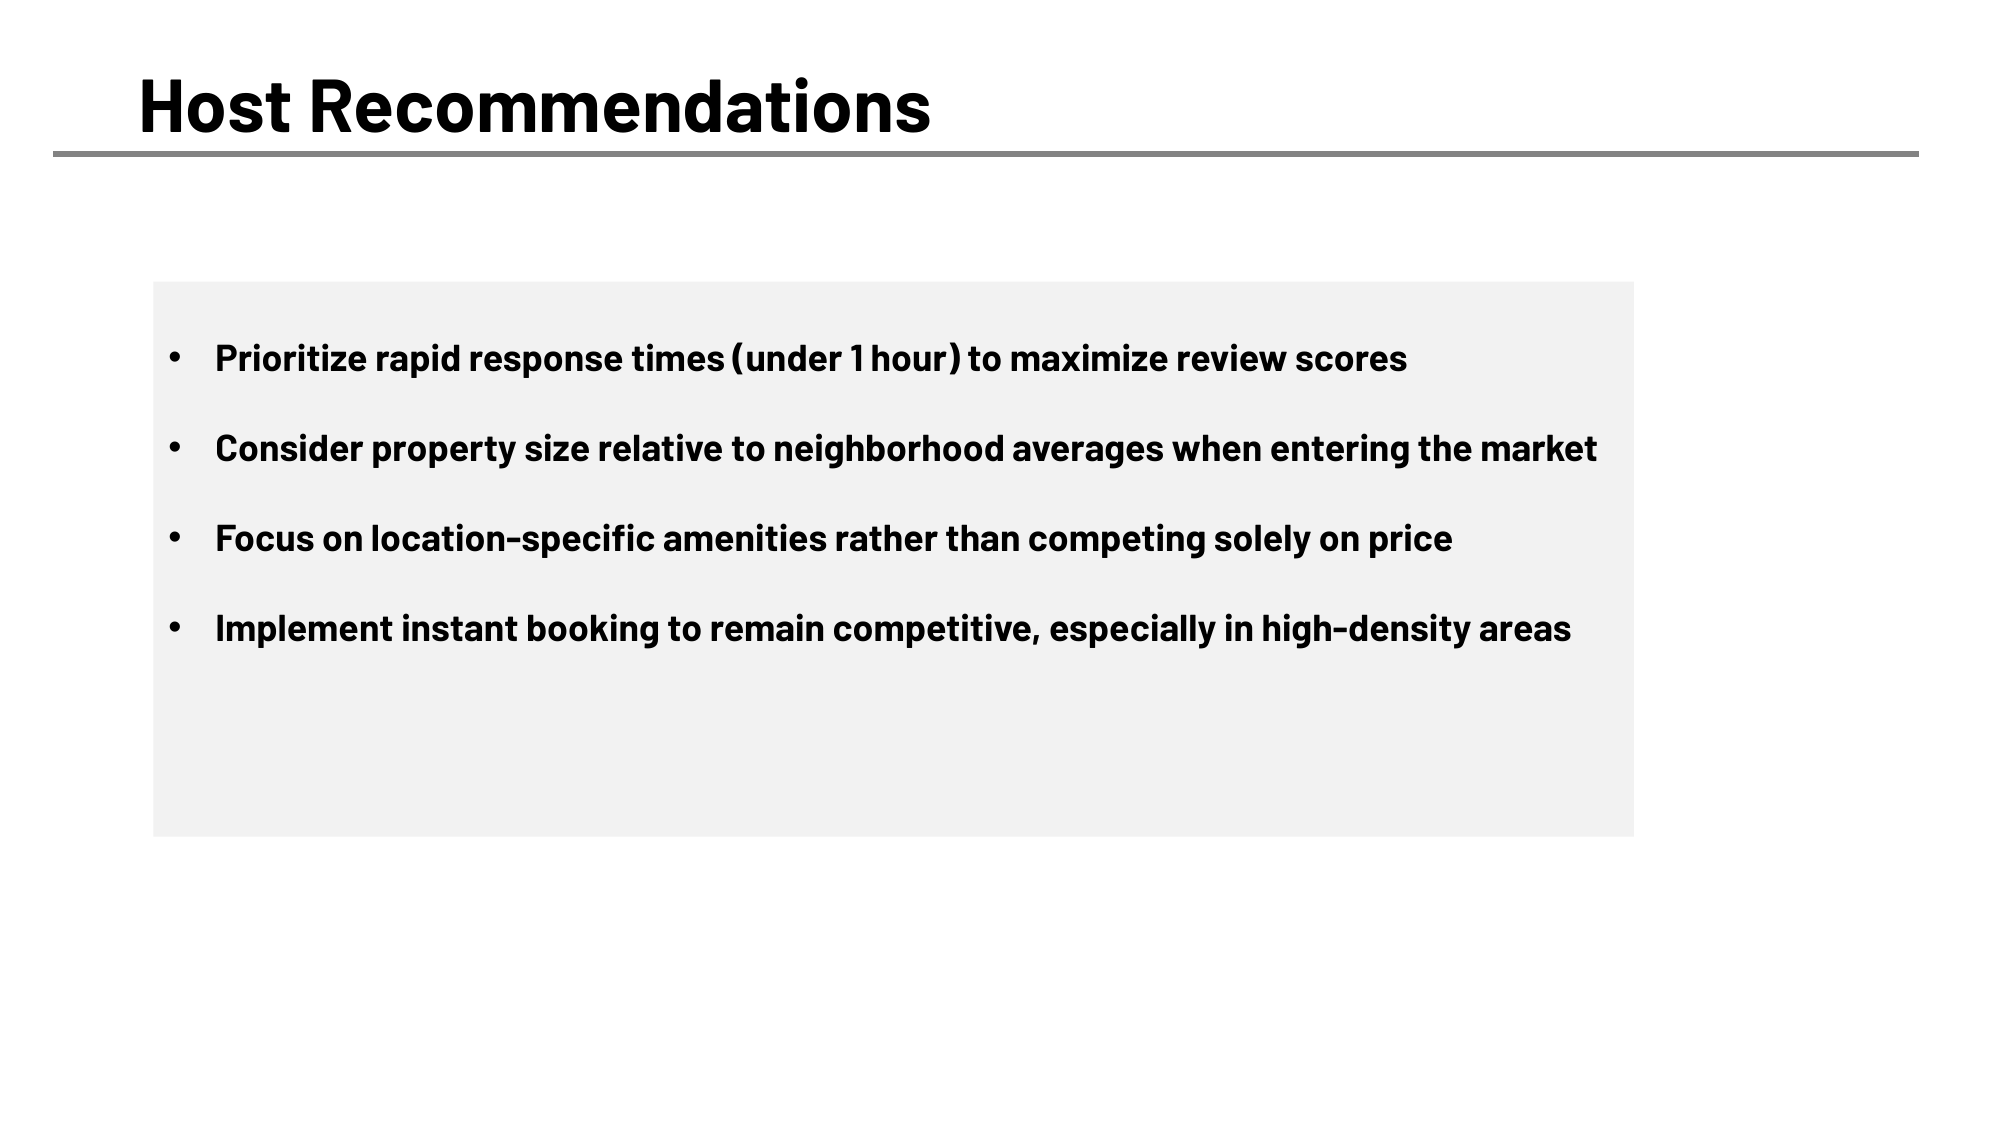

# Host Recommendations

Prioritize rapid response times (under 1 hour) to maximize review scores

Consider property size relative to neighborhood averages when entering the market

Focus on location-specific amenities rather than competing solely on price

Implement instant booking to remain competitive, especially in high-density areas